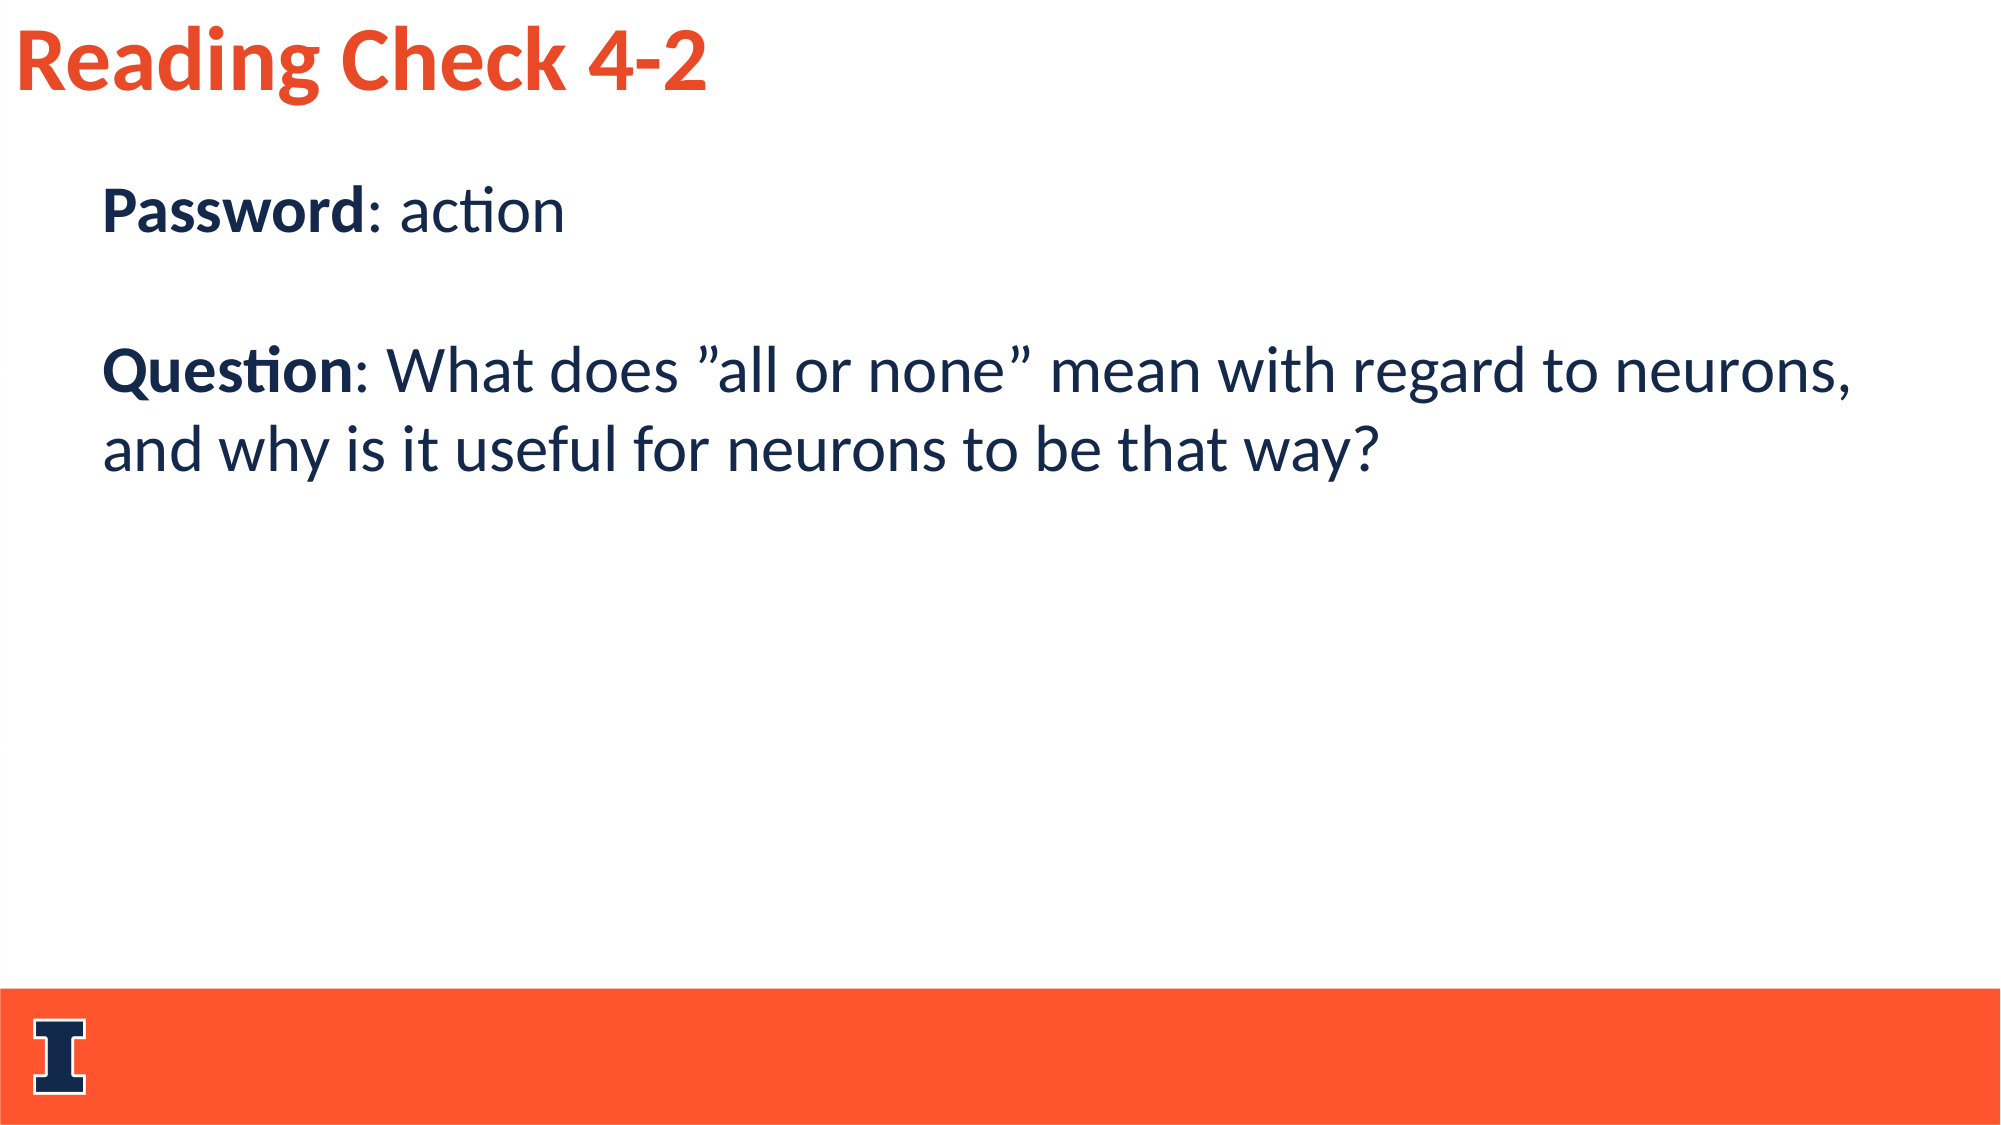

Reading Check 4-2
Password: action

Question: What does ”all or none” mean with regard to neurons, and why is it useful for neurons to be that way?